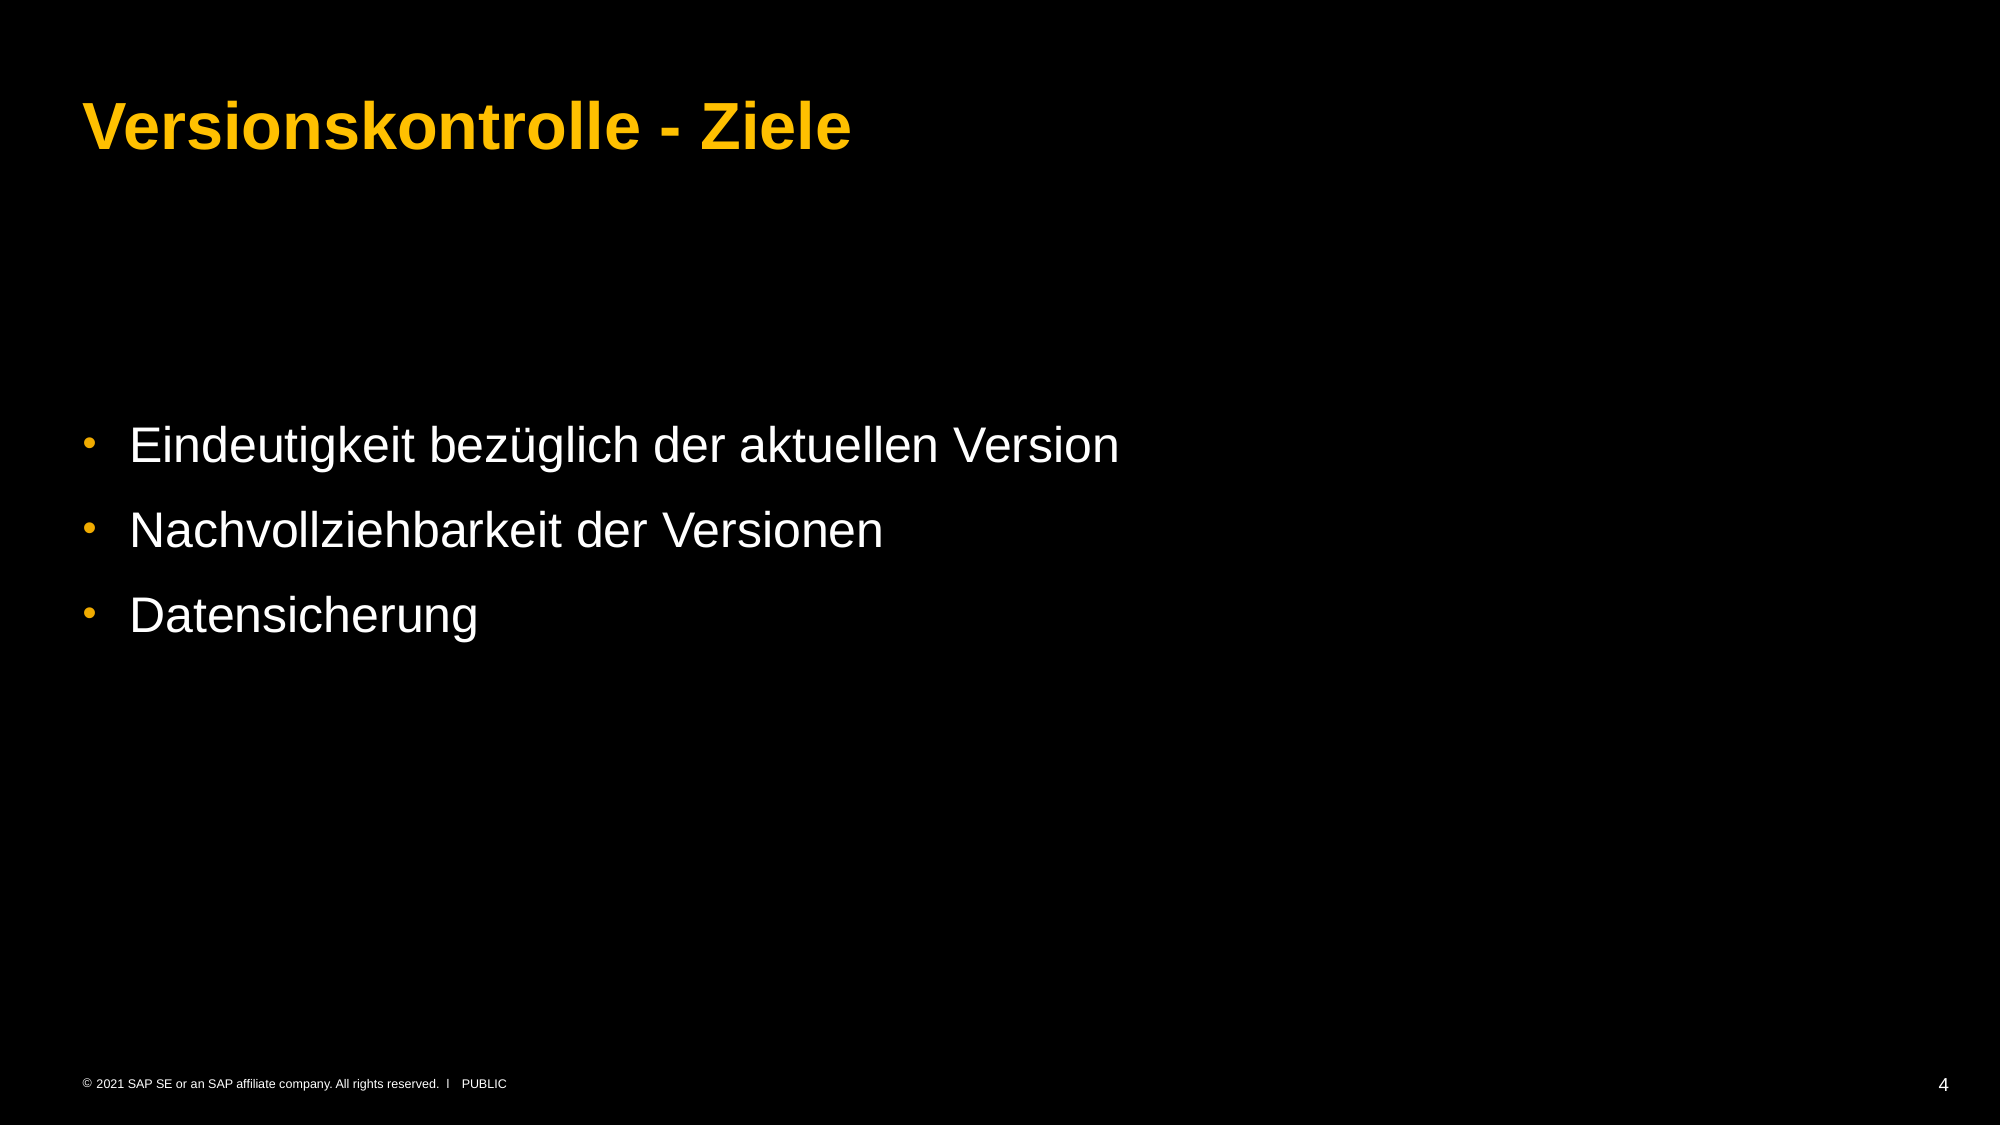

# Versionskontrolle - Ziele
Eindeutigkeit bezüglich der aktuellen Version
Nachvollziehbarkeit der Versionen
Datensicherung